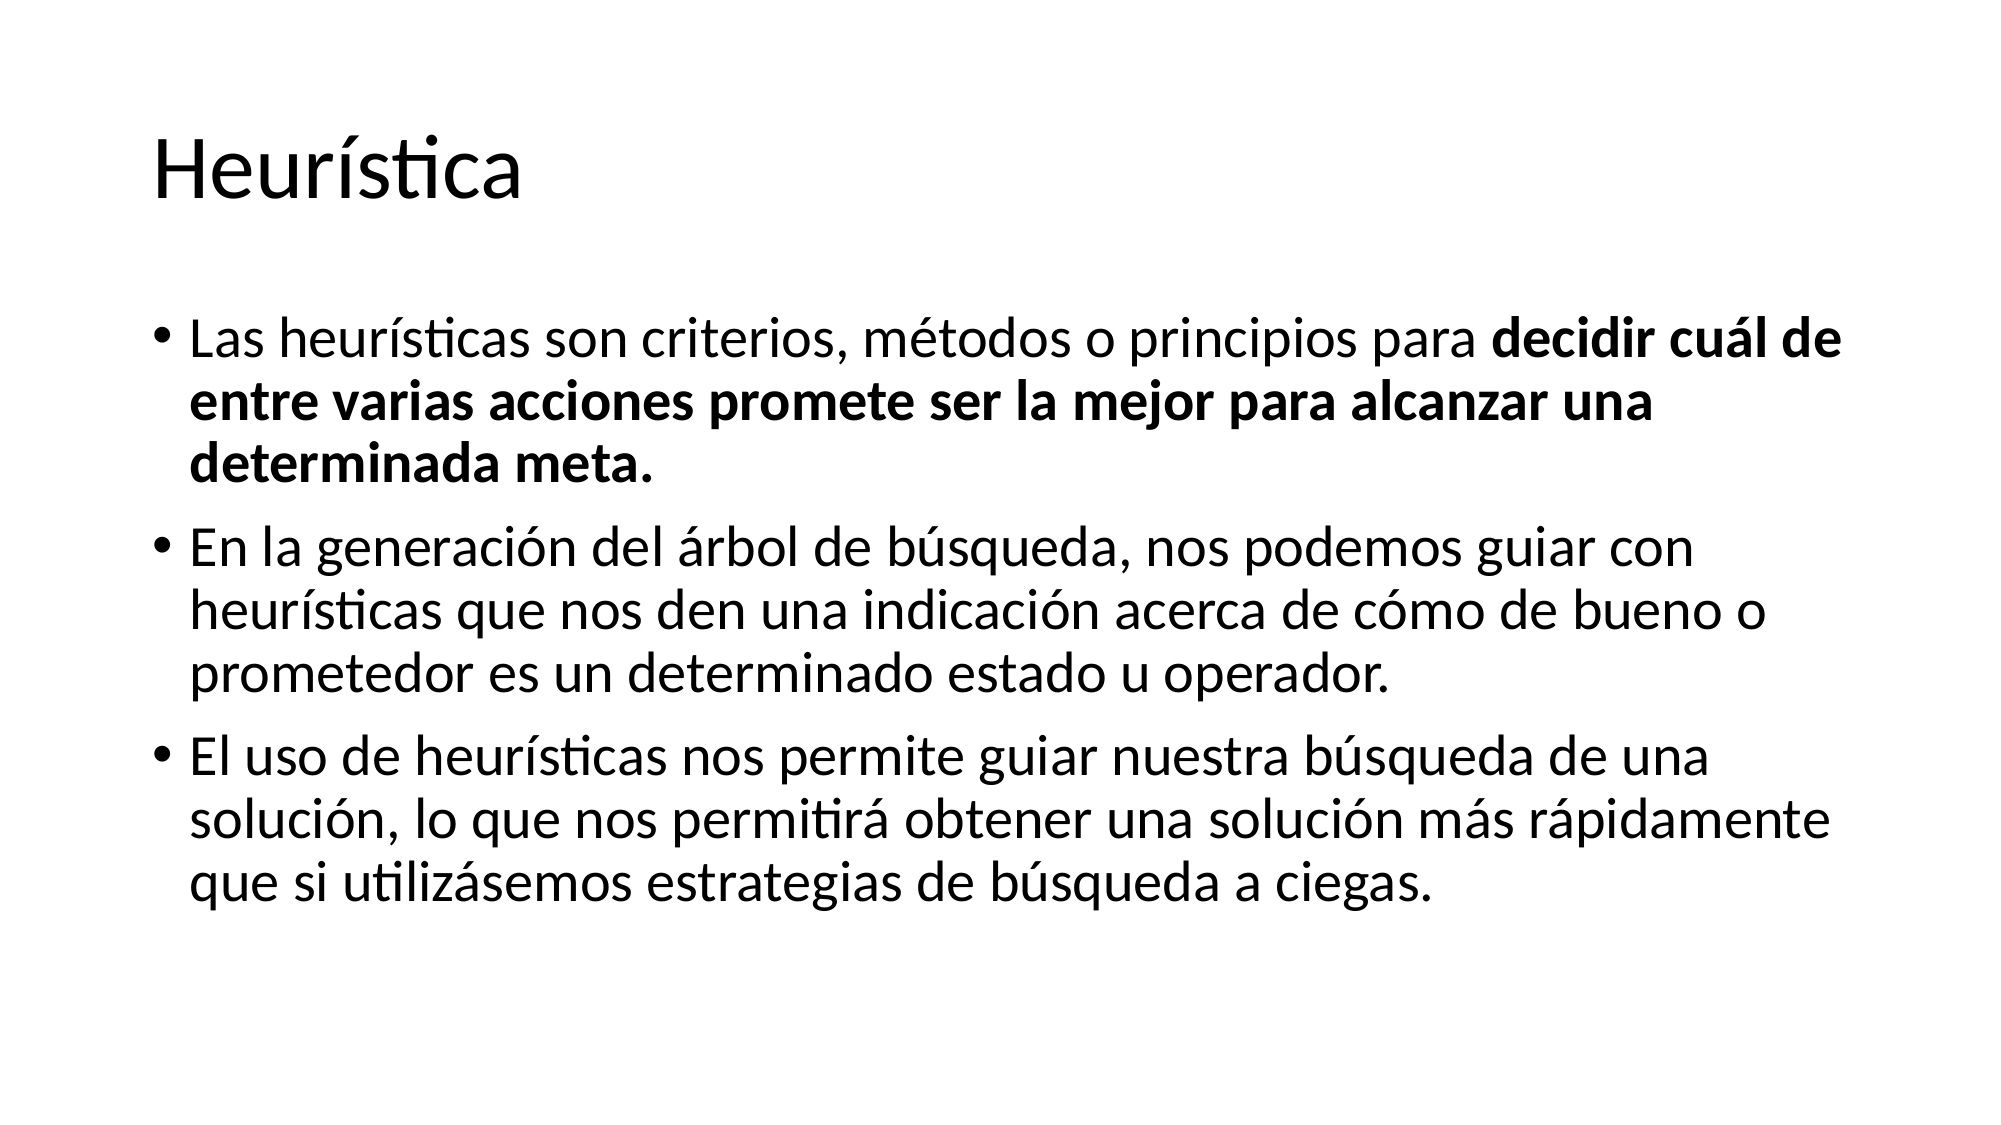

# Heurística
Las heurísticas son criterios, métodos o principios para decidir cuál de entre varias acciones promete ser la mejor para alcanzar una determinada meta.
En la generación del árbol de búsqueda, nos podemos guiar con heurísticas que nos den una indicación acerca de cómo de bueno o prometedor es un determinado estado u operador.
El uso de heurísticas nos permite guiar nuestra búsqueda de una solución, lo que nos permitirá obtener una solución más rápidamente que si utilizásemos estrategias de búsqueda a ciegas.